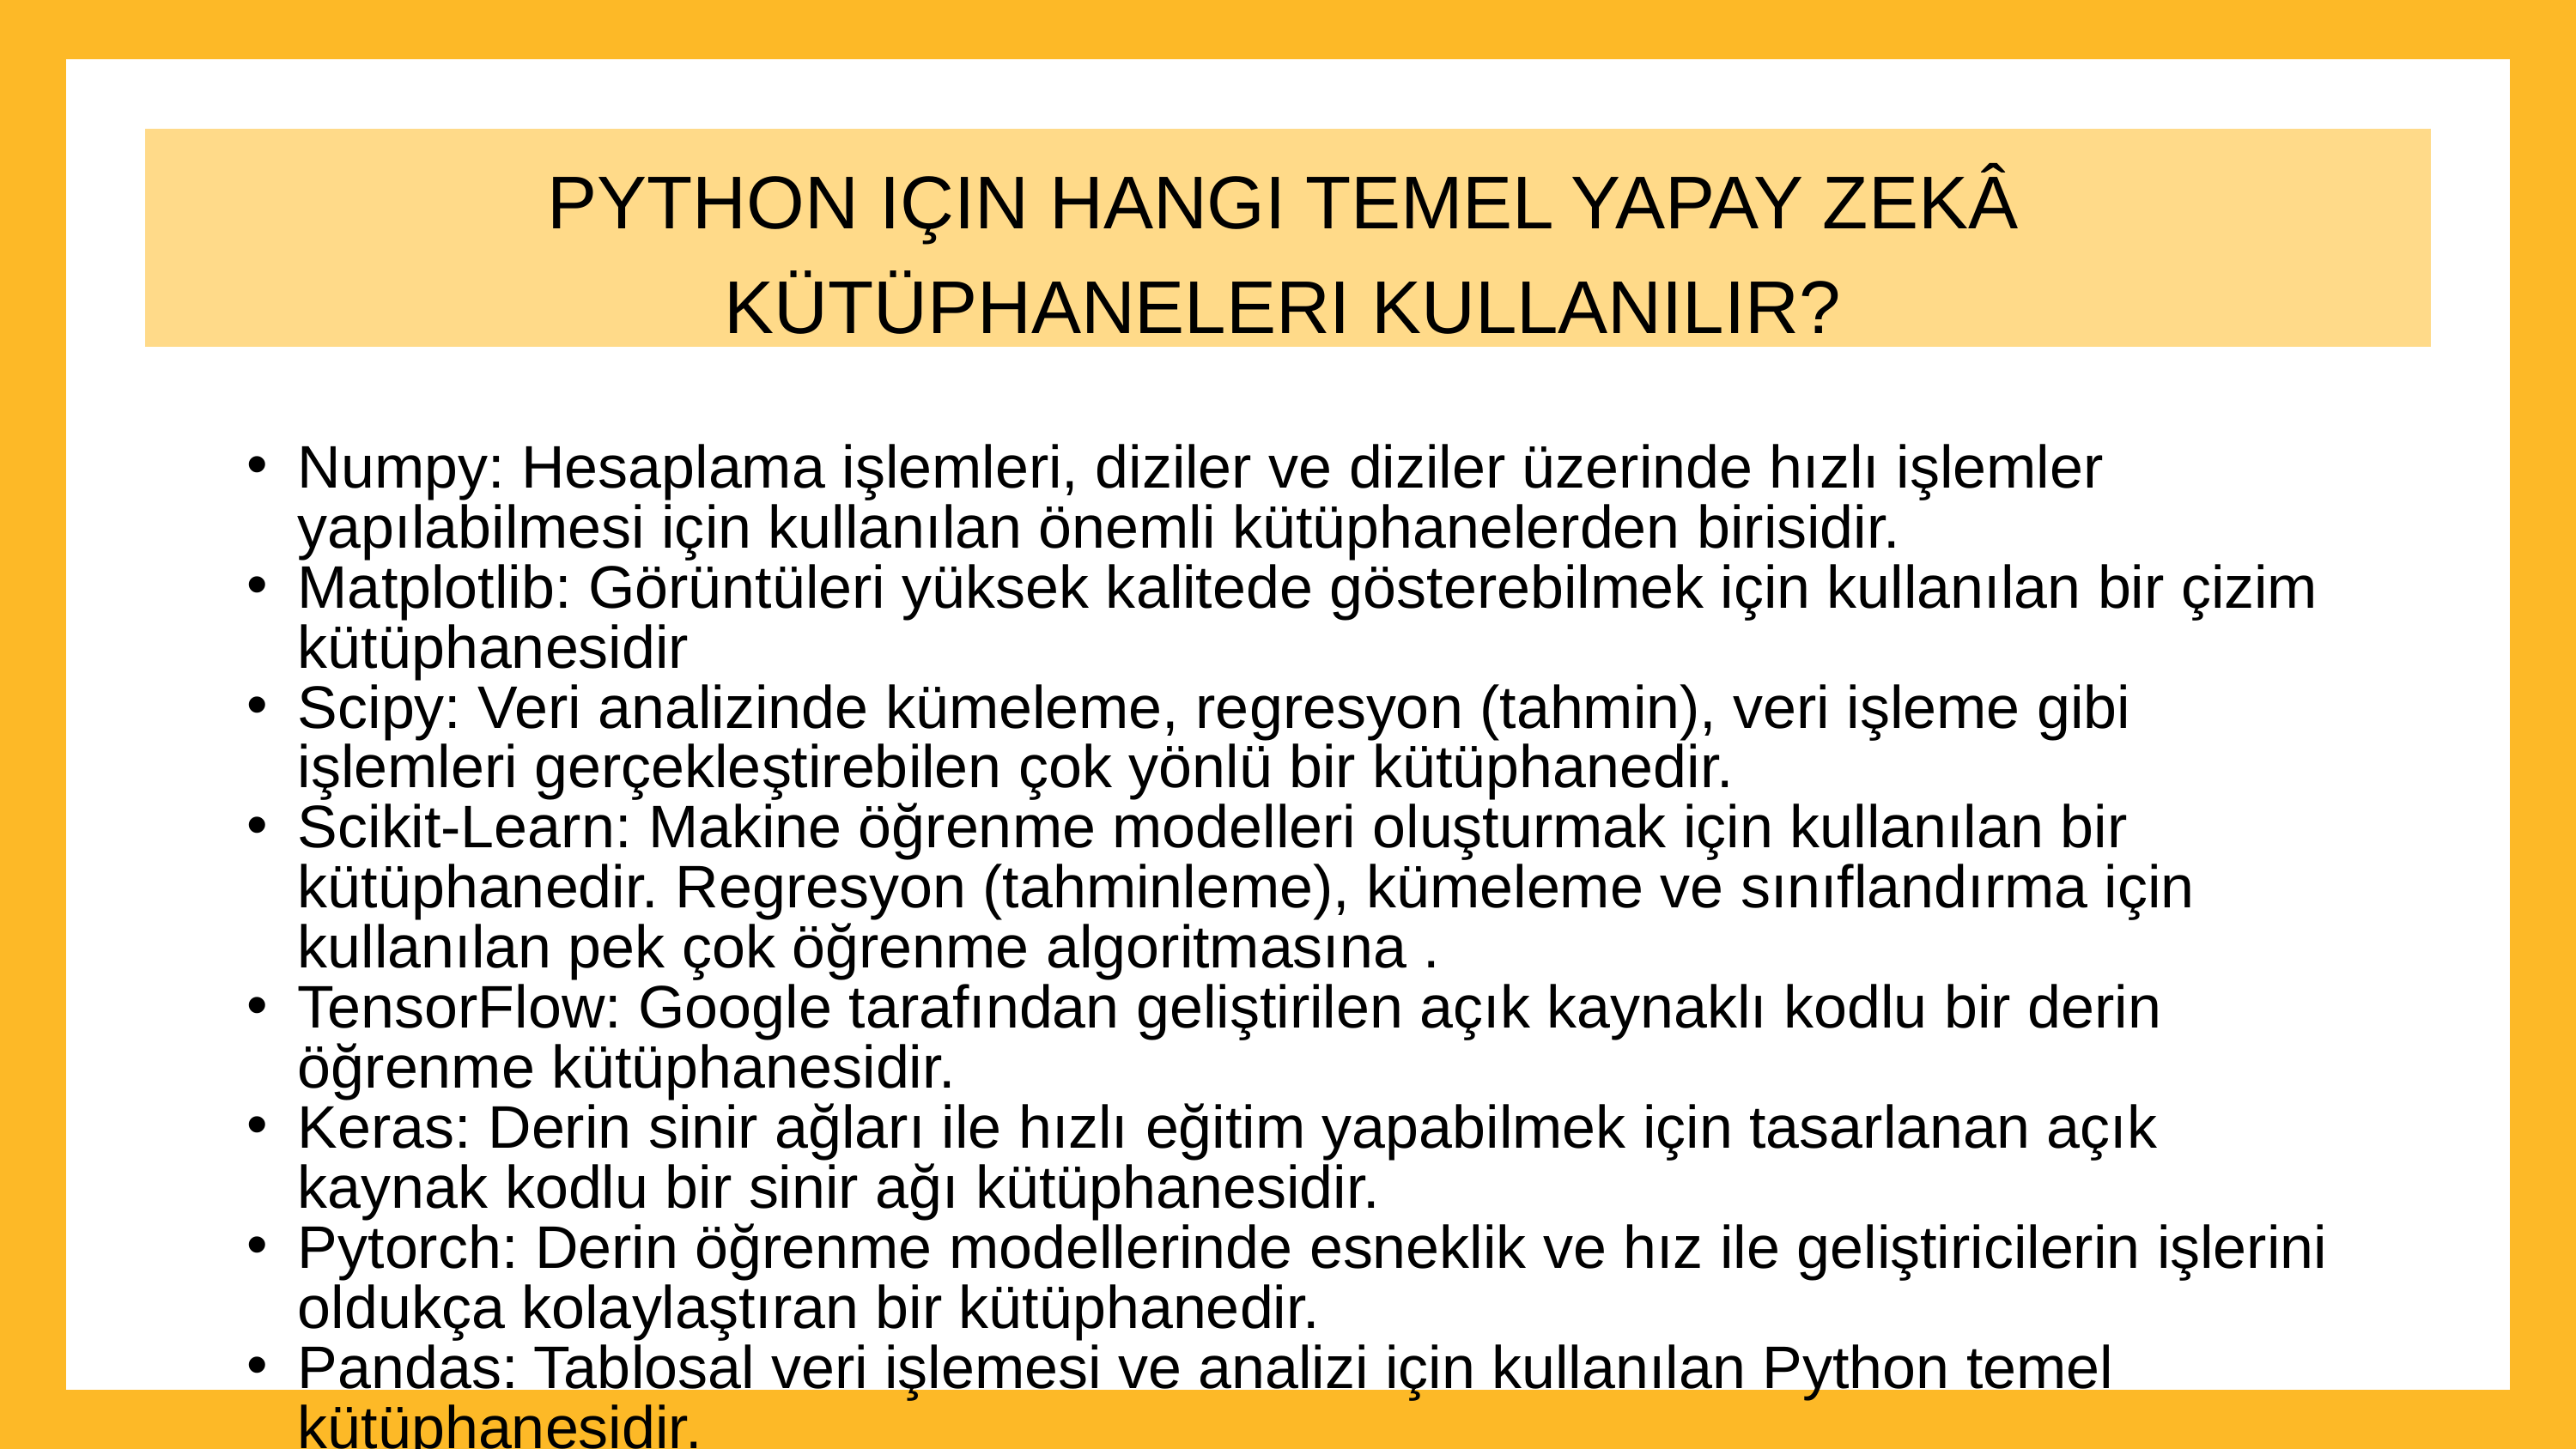

PYTHON IÇIN HANGI TEMEL YAPAY ZEKÂ KÜTÜPHANELERI KULLANILIR?

Numpy: Hesaplama işlemleri, diziler ve diziler üzerinde hızlı işlemler yapılabilmesi için kullanılan önemli kütüphanelerden birisidir.
Matplotlib: Görüntüleri yüksek kalitede gösterebilmek için kullanılan bir çizim kütüphanesidir
Scipy: Veri analizinde kümeleme, regresyon (tahmin), veri işleme gibi işlemleri gerçekleştirebilen çok yönlü bir kütüphanedir.
Scikit-Learn: Makine öğrenme modelleri oluşturmak için kullanılan bir kütüphanedir. Regresyon (tahminleme), kümeleme ve sınıflandırma için kullanılan pek çok öğrenme algoritmasına .
TensorFlow: Google tarafından geliştirilen açık kaynaklı kodlu bir derin öğrenme kütüphanesidir.
Keras: Derin sinir ağları ile hızlı eğitim yapabilmek için tasarlanan açık kaynak kodlu bir sinir ağı kütüphanesidir.
Pytorch: Derin öğrenme modellerinde esneklik ve hız ile geliştiricilerin işlerini oldukça kolaylaştıran bir kütüphanedir.
Pandas: Tablosal veri işlemesi ve analizi için kullanılan Python temel kütüphanesidir.
Pillow: Görüntü işleme için kullanılan Python temel kütüphanesidir.